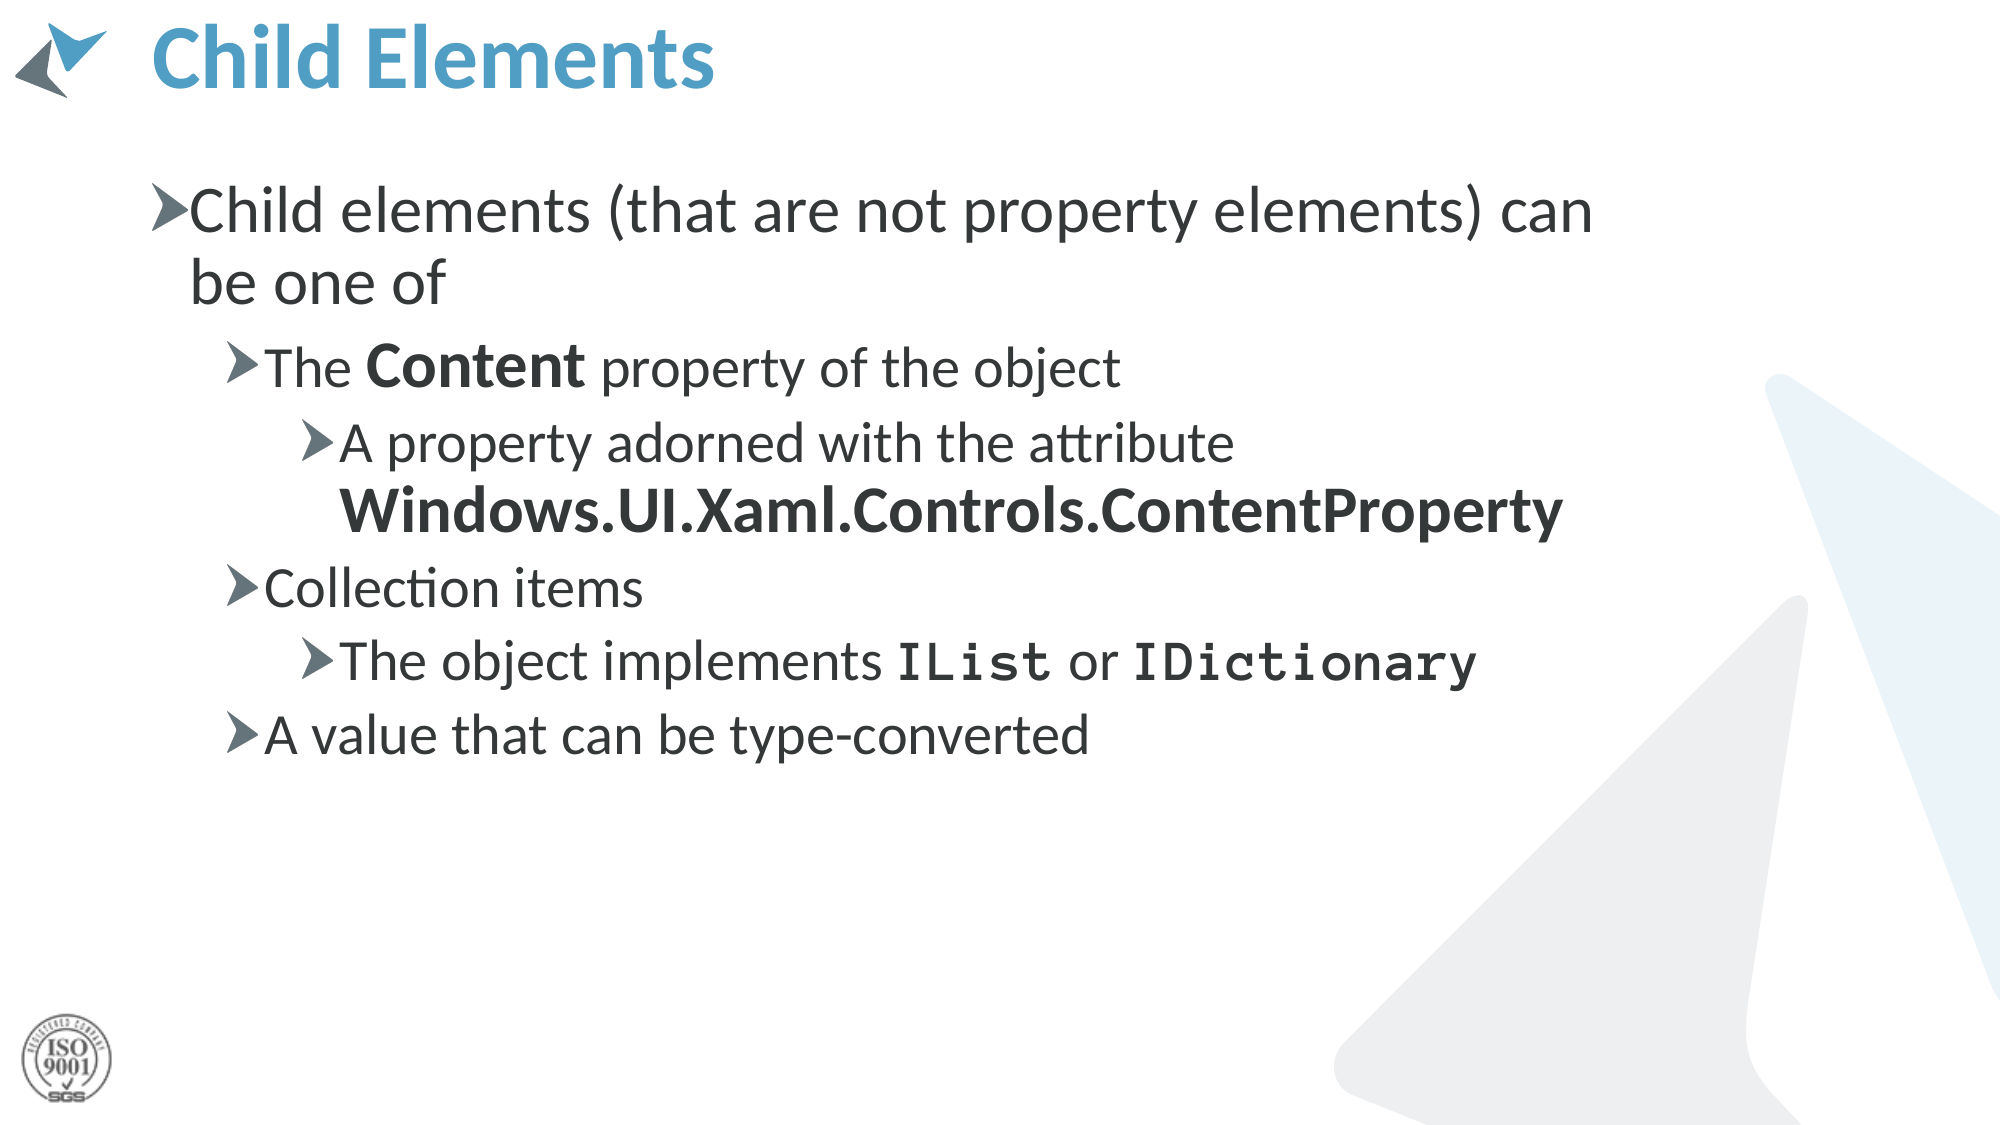

# Child Elements
Child elements (that are not property elements) can be one of
The Content property of the object
A property adorned with the attribute Windows.UI.Xaml.Controls.ContentProperty
Collection items
The object implements IList or IDictionary
A value that can be type-converted